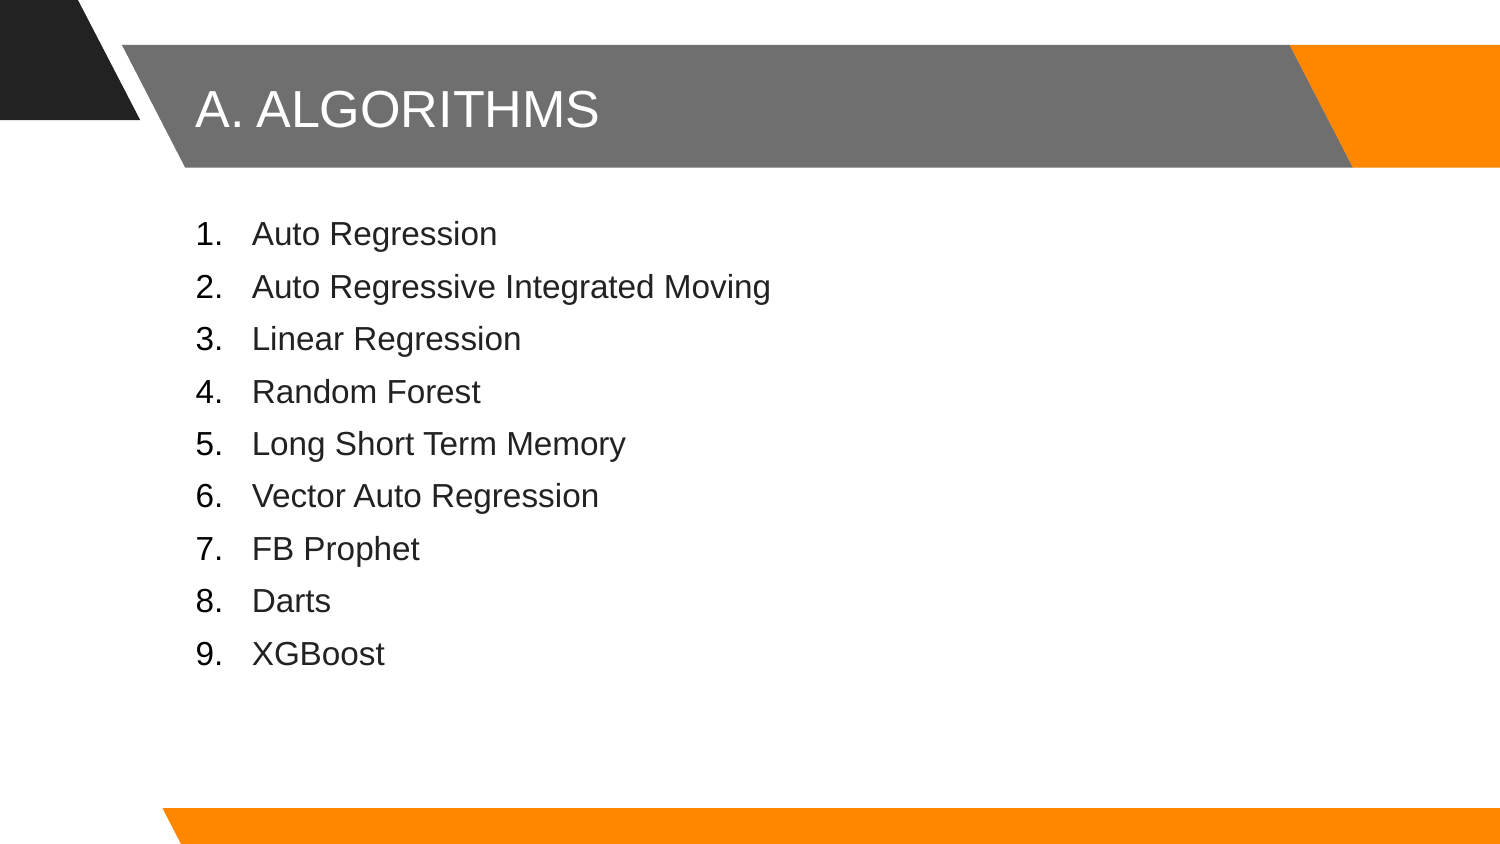

# A. ALGORITHMS
Auto Regression
Auto Regressive Integrated Moving Average
Linear Regression
Random Forest
Long Short Term Memory
Vector Auto Regression
FB Prophet
Darts
XGBoost